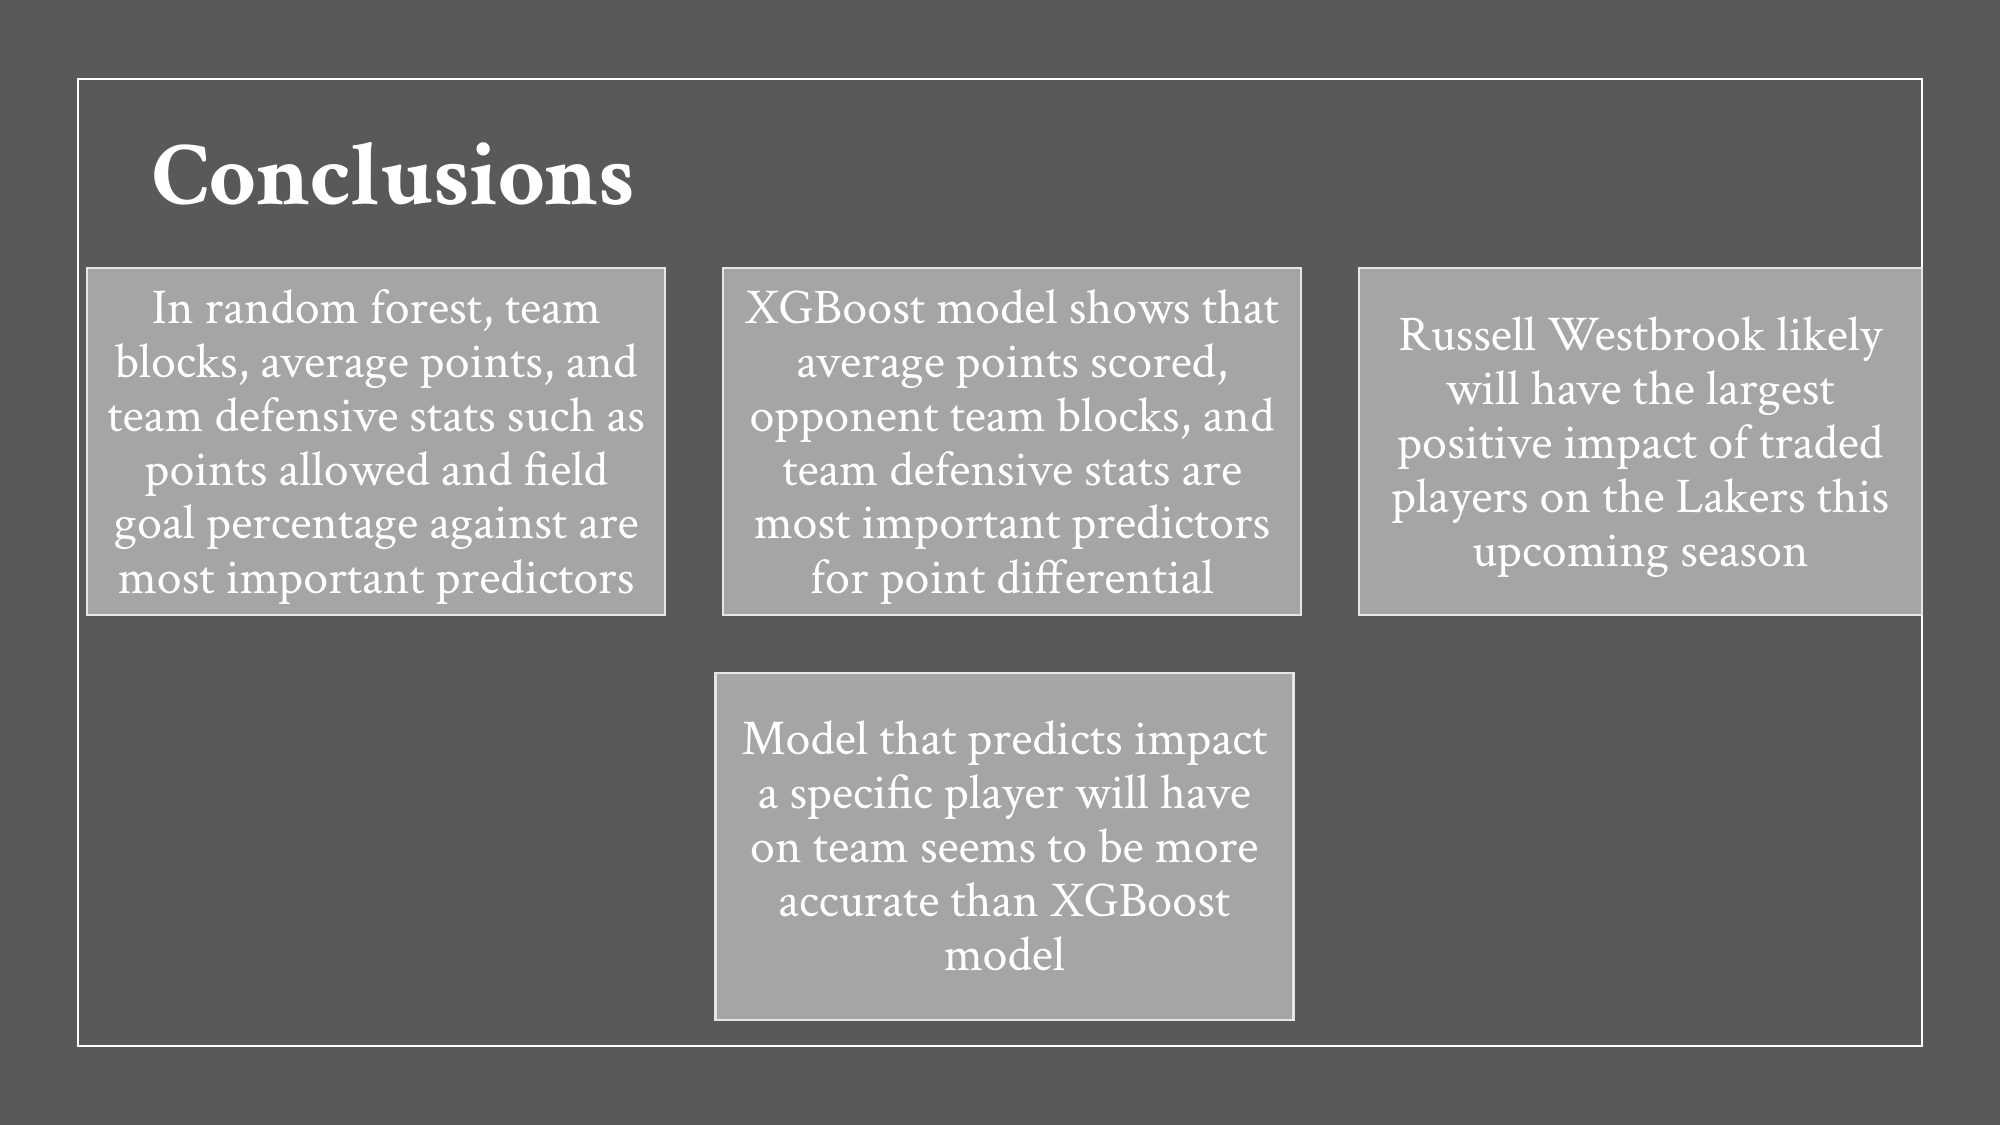

Conclusions
In random forest, team blocks, average points, and team defensive stats such as points allowed and field goal percentage against are most important predictors
XGBoost model shows that average points scored, opponent team blocks, and team defensive stats are most important predictors for point differential
Russell Westbrook likely will have the largest positive impact of traded players on the Lakers this upcoming season
Model that predicts impact a specific player will have on team seems to be more accurate than XGBoost model